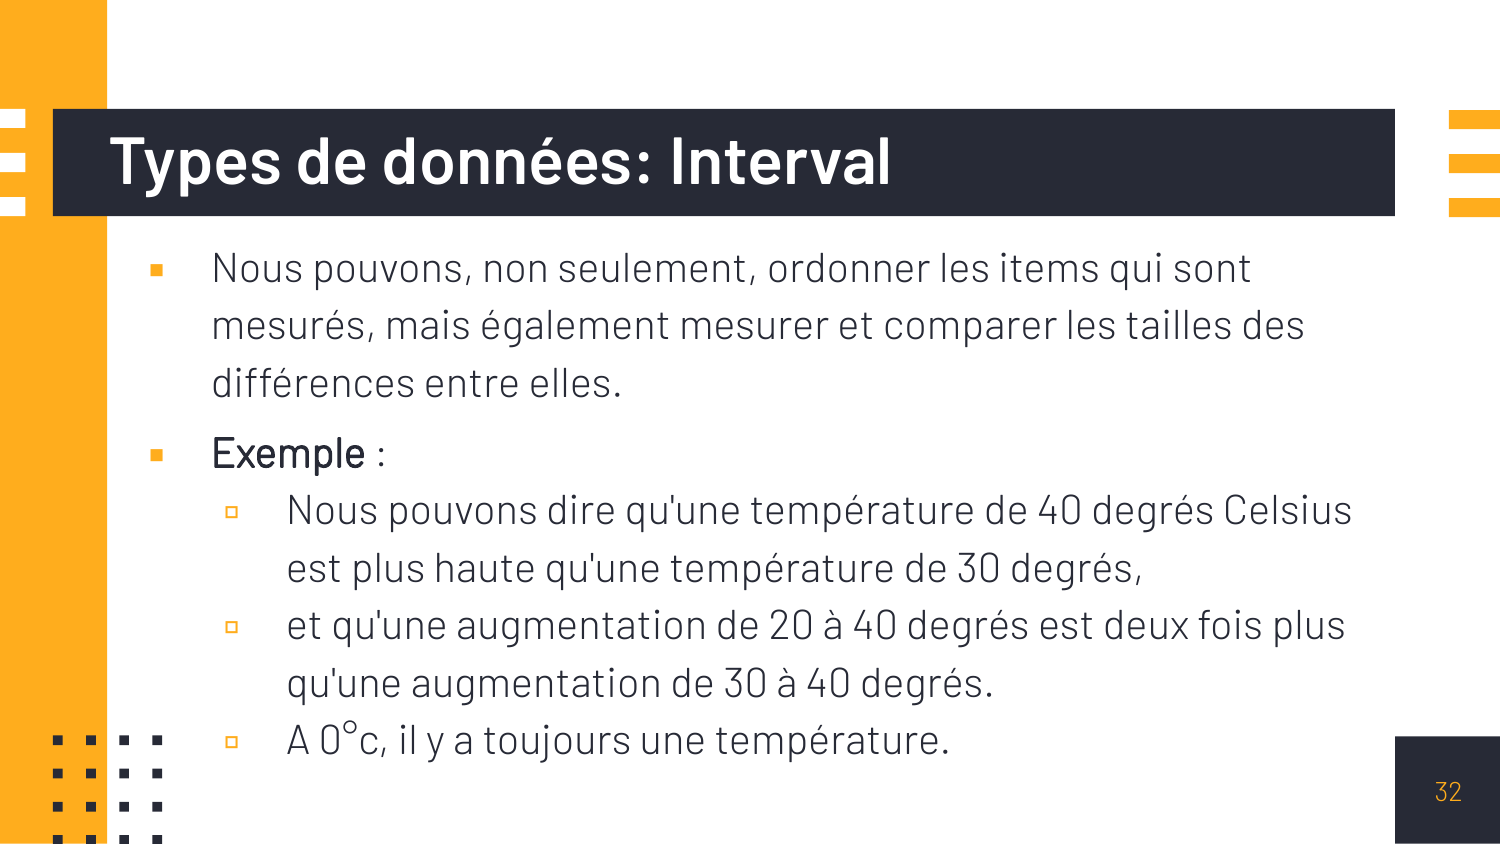

# Types de données: Interval
Nous pouvons, non seulement, ordonner les items qui sont mesurés, mais également mesurer et comparer les tailles des différences entre elles.
Exemple :
Nous pouvons dire qu'une température de 40 degrés Celsius est plus haute qu'une température de 30 degrés,
et qu'une augmentation de 20 à 40 degrés est deux fois plus qu'une augmentation de 30 à 40 degrés.
A 0°c, il y a toujours une température.
32